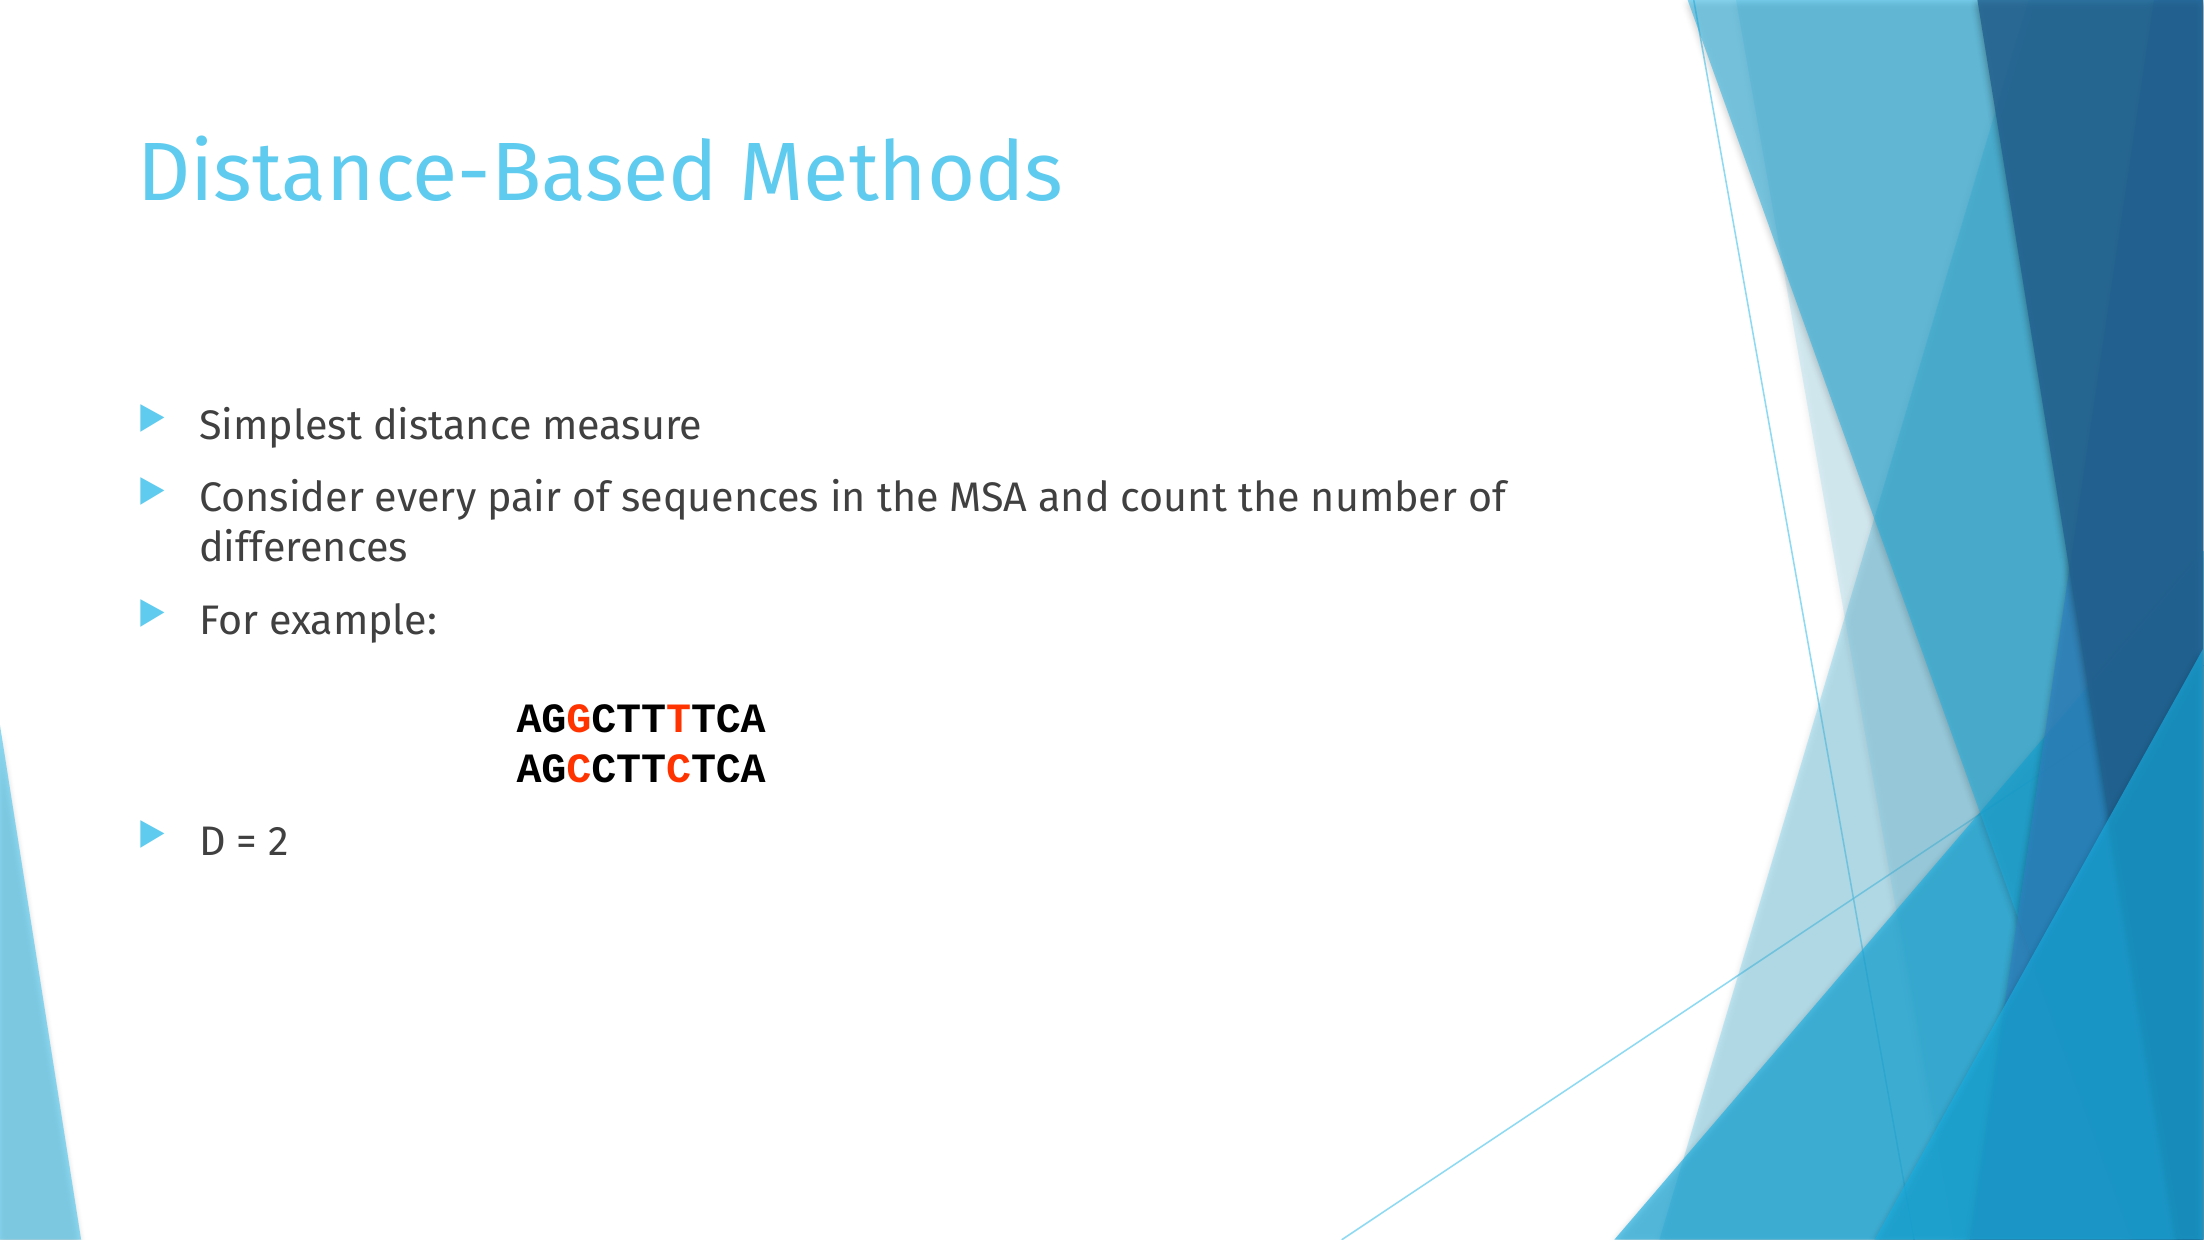

# Distance-Based Methods
Simplest distance measure
Consider every pair of sequences in the MSA and count the number of differences
For example:
D = 2
AGGCTTTTCA
AGCCTTCTCA